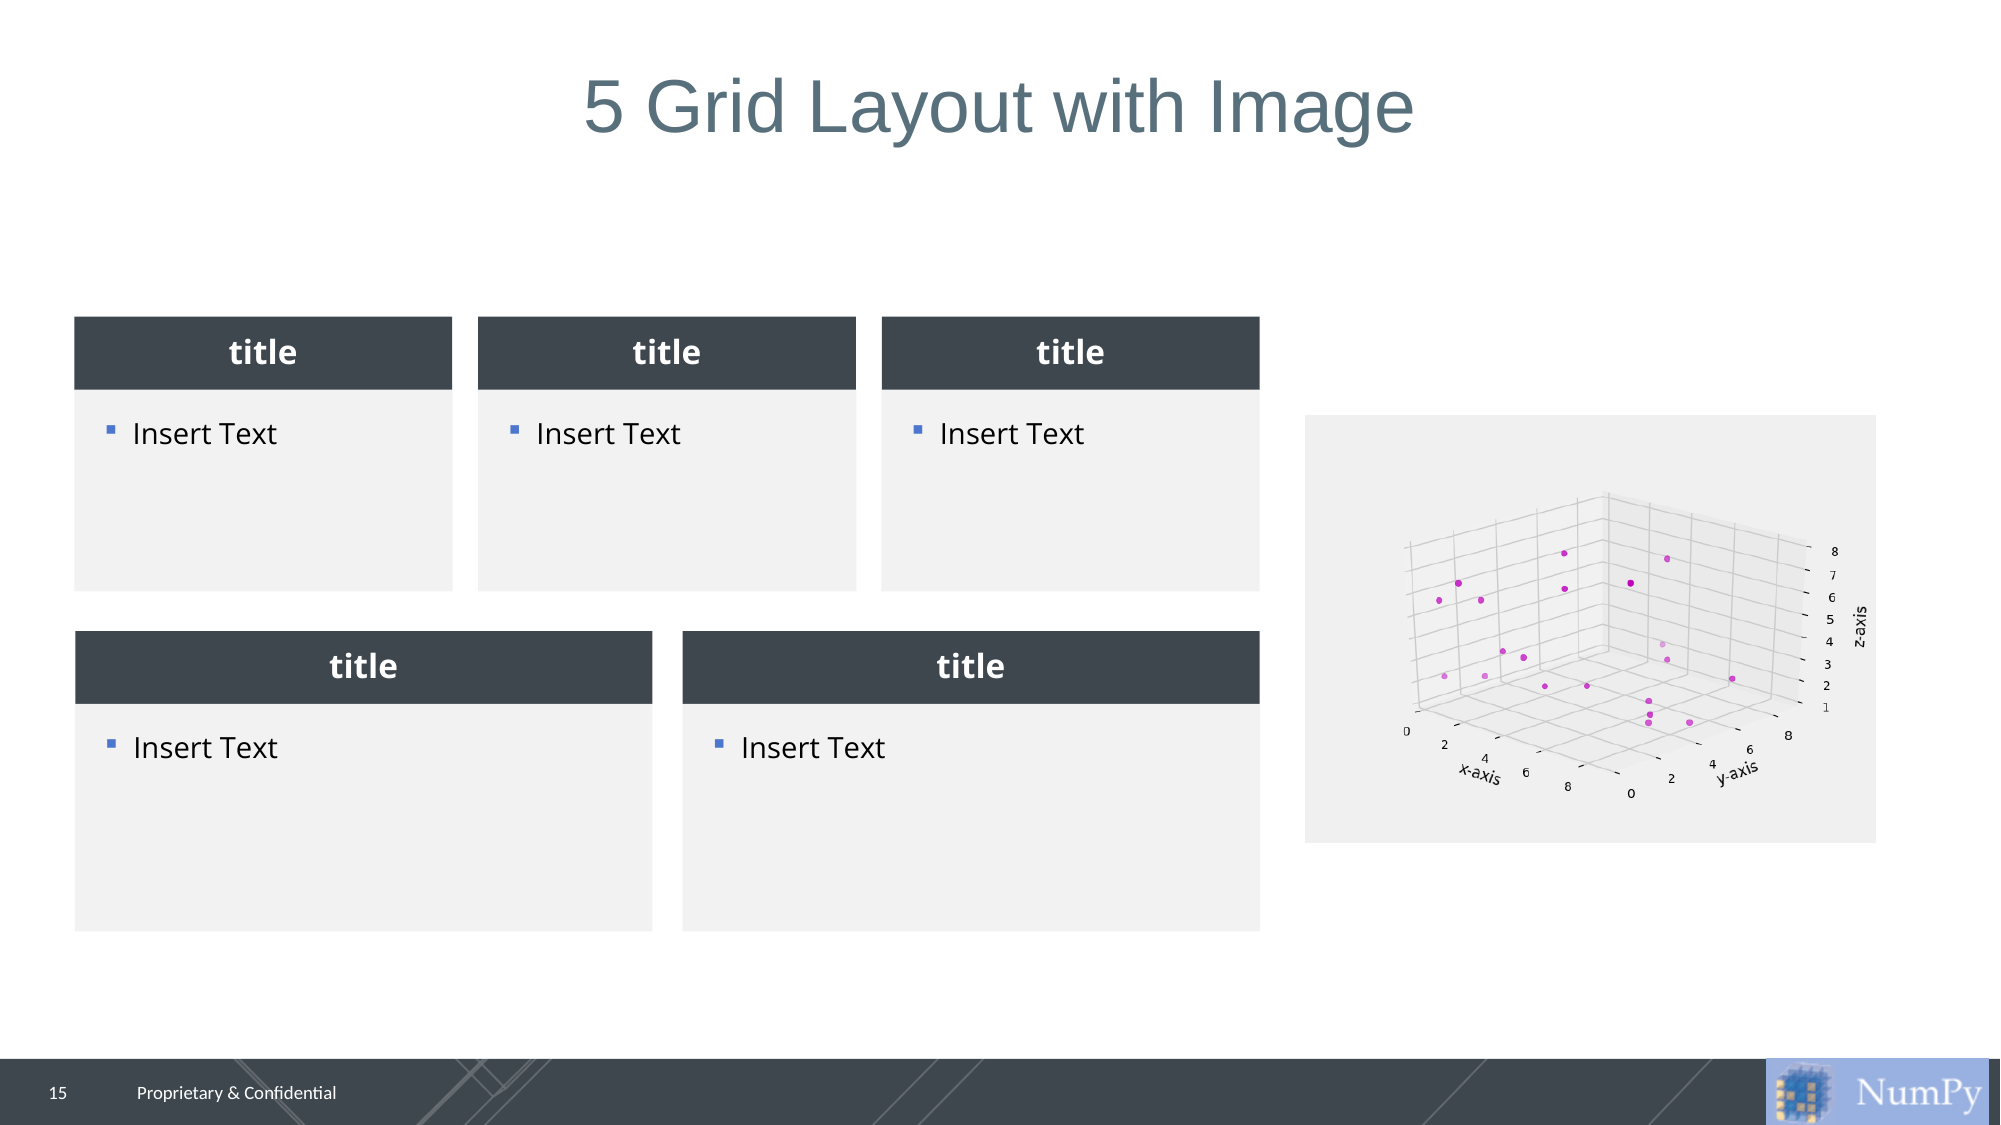

# 5 Grid Layout with Image
title
title
title
Insert Text
Insert Text
Insert Text
title
title
Insert Text
Insert Text
15
Proprietary & Confidential